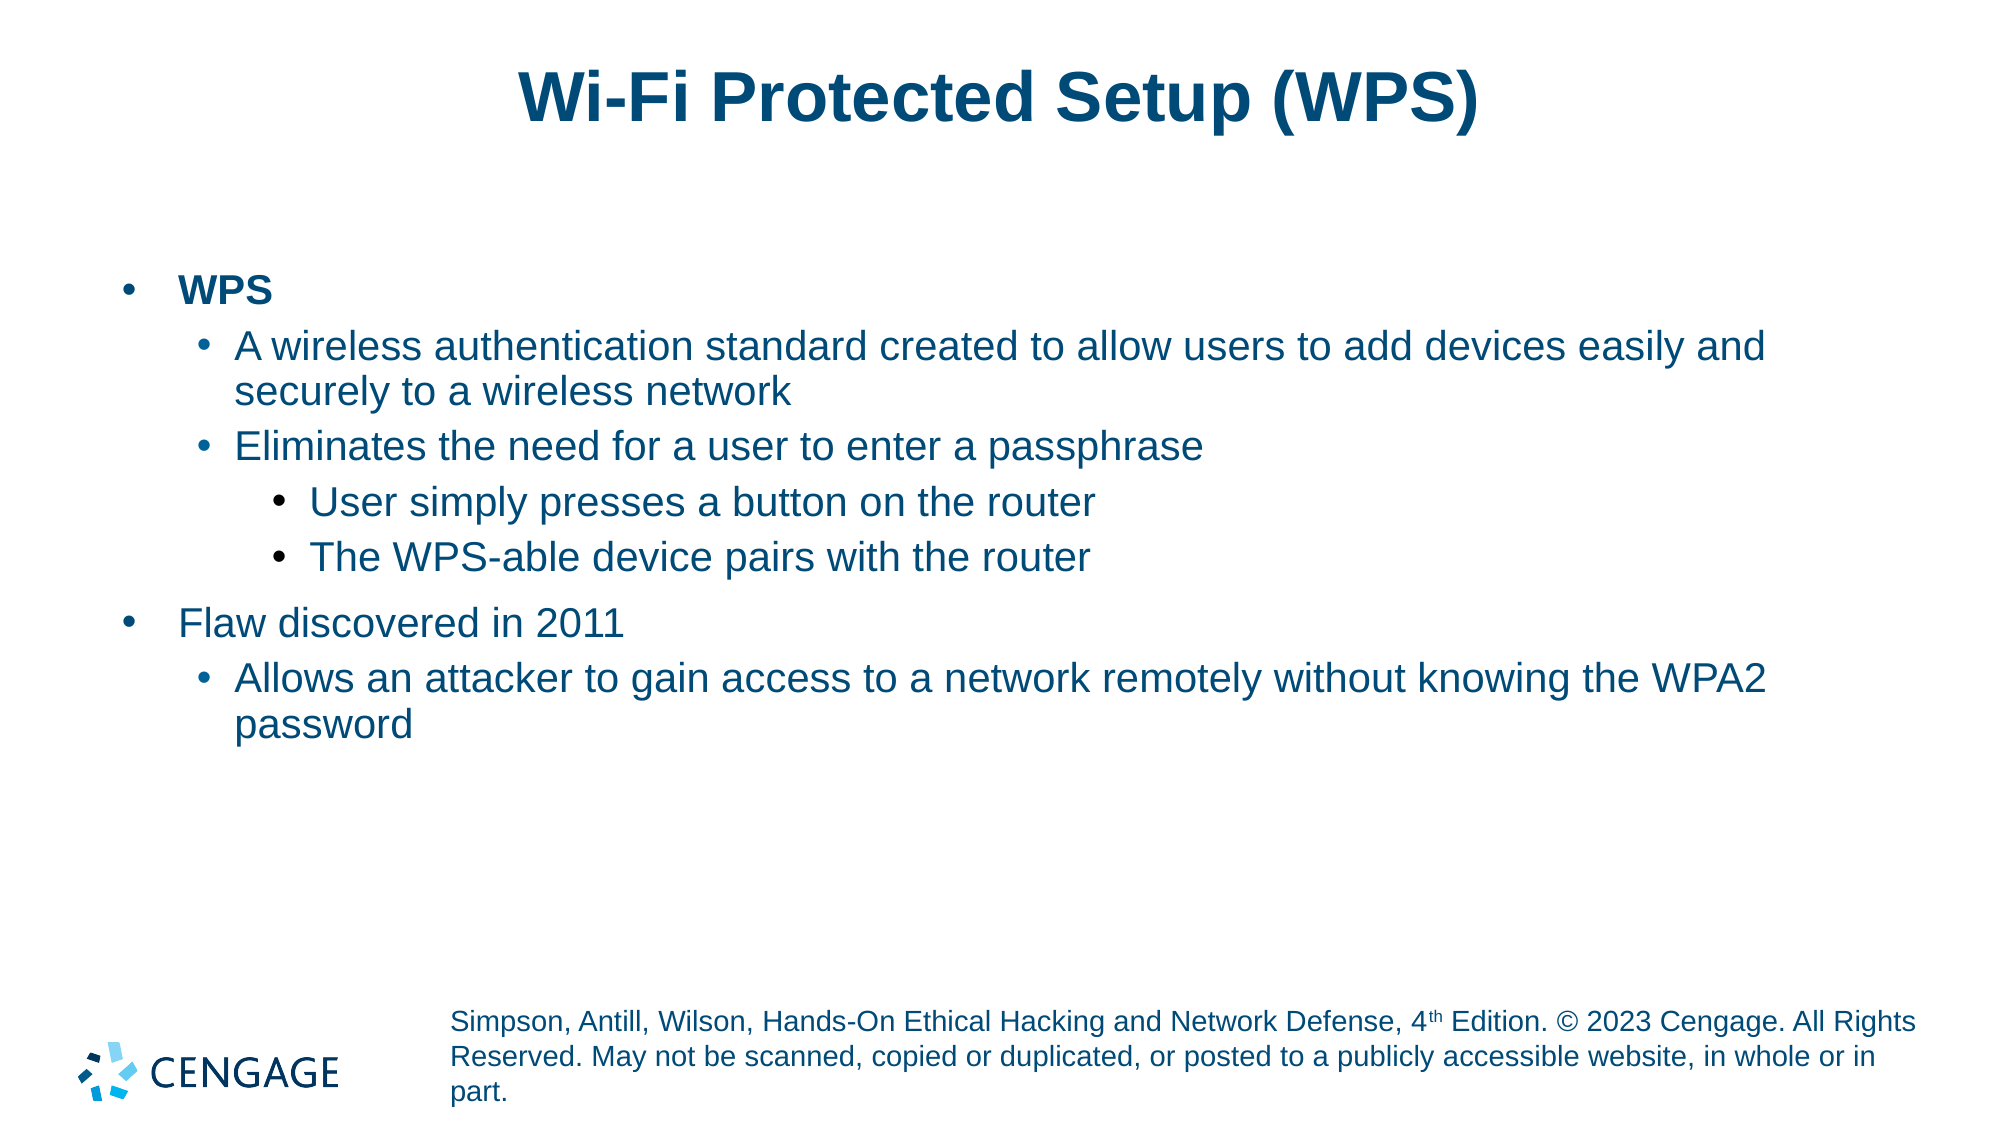

# Wi-Fi Protected Setup (WPS)
WPS
A wireless authentication standard created to allow users to add devices easily and securely to a wireless network
Eliminates the need for a user to enter a passphrase
User simply presses a button on the router
The WPS-able device pairs with the router
Flaw discovered in 2011
Allows an attacker to gain access to a network remotely without knowing the WPA2 password